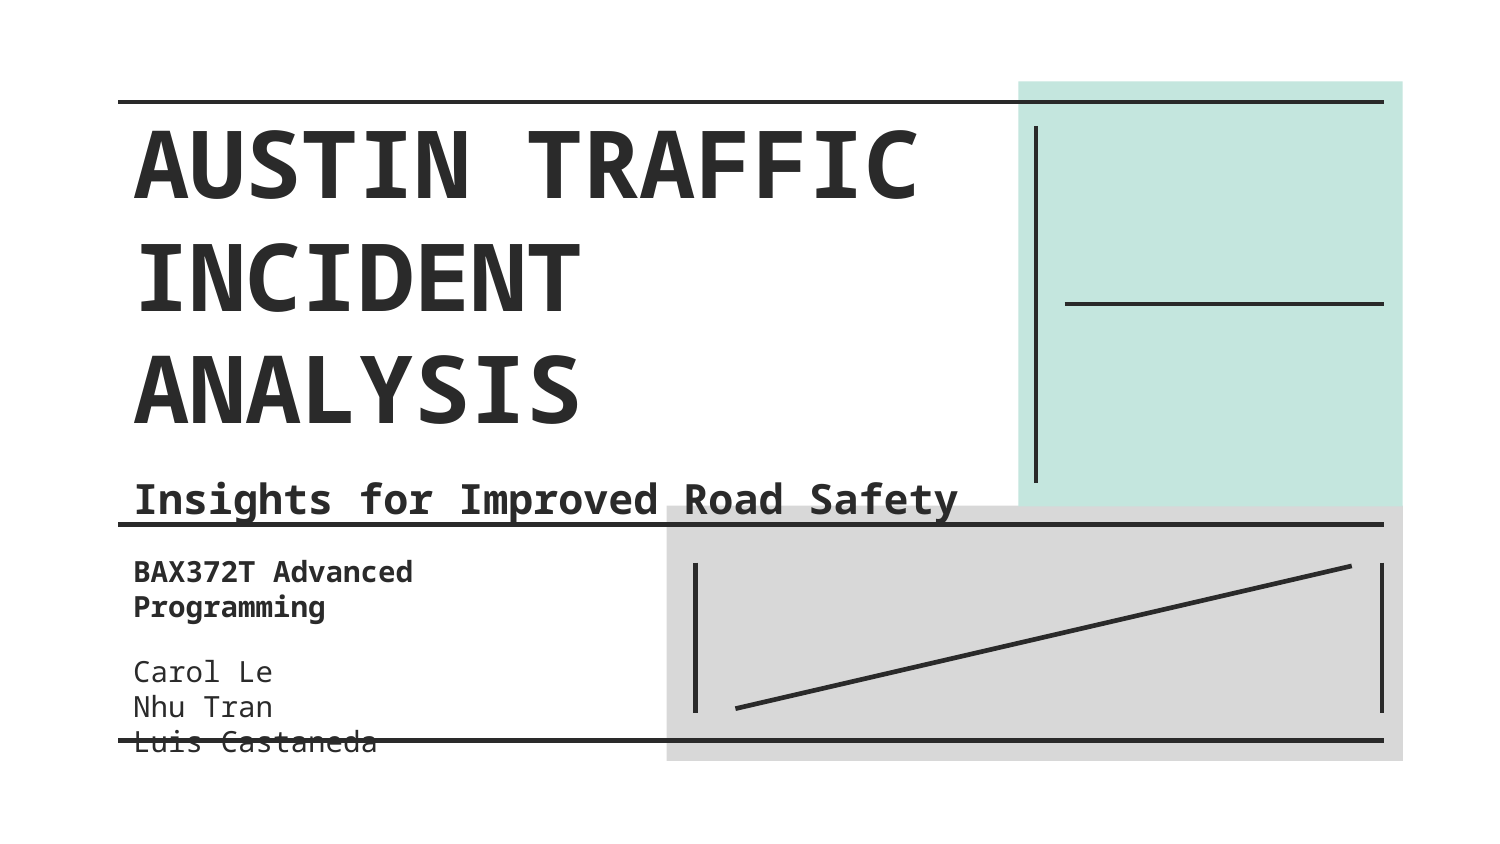

# AUSTIN TRAFFIC INCIDENT ANALYSIS

Insights for Improved Road Safety

BAX372T Advanced Programming

Carol Le
Nhu Tran
Luis Castaneda